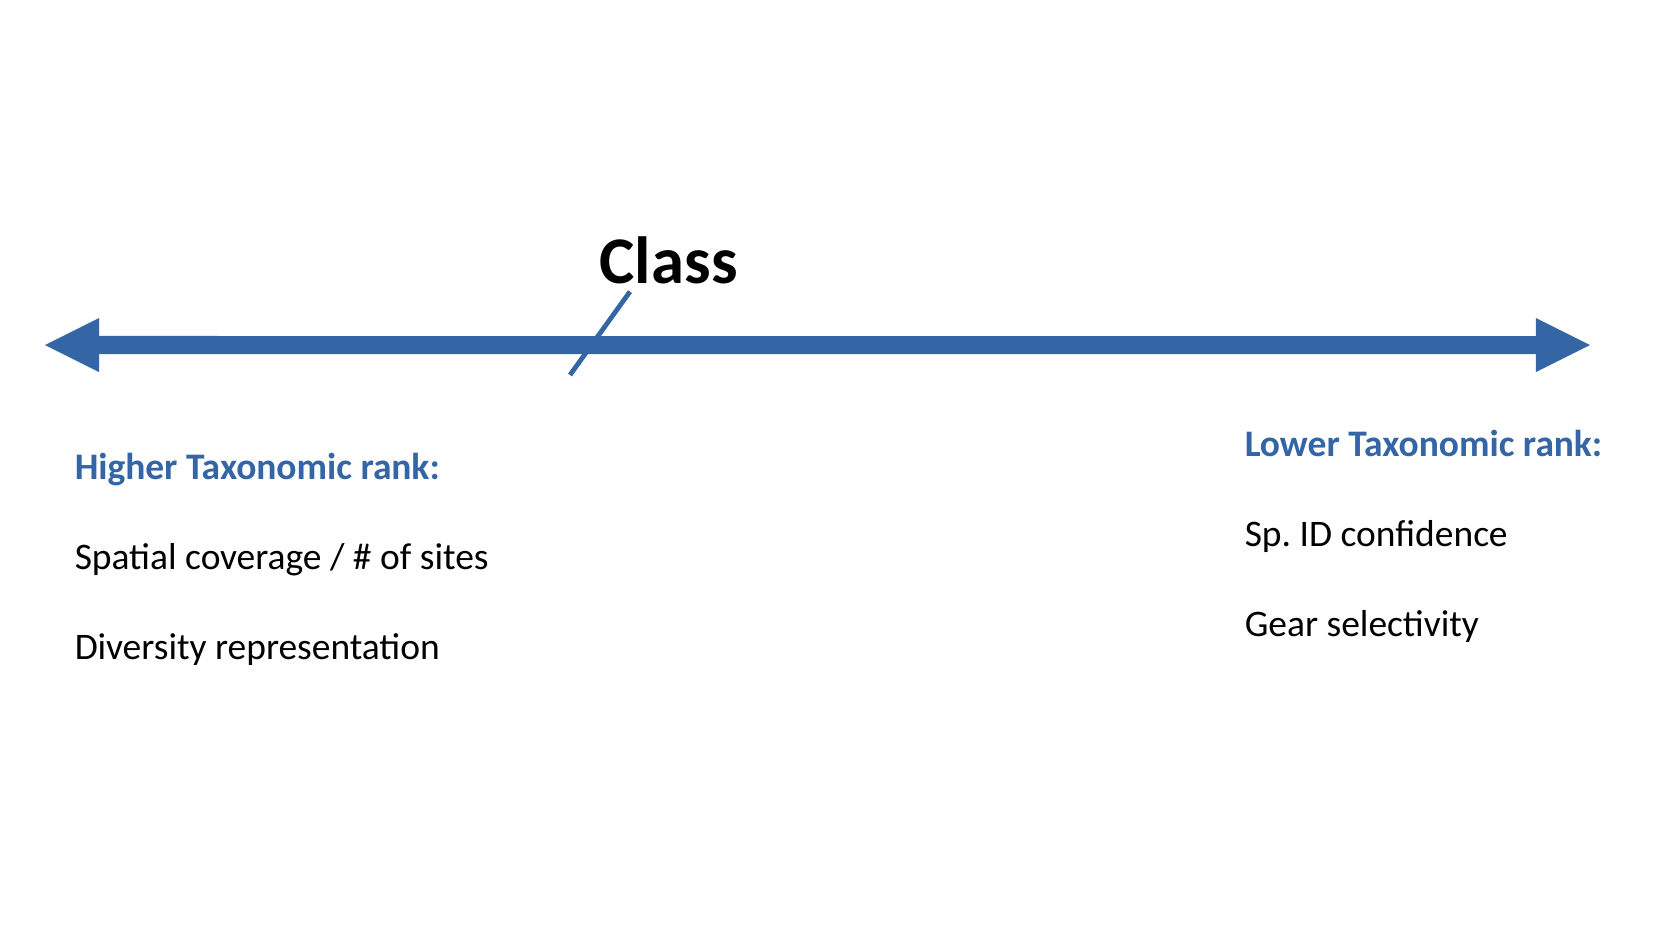

Class

Lower Taxonomic rank:

Sp. ID confidence

Gear selectivity

Higher Taxonomic rank:

Spatial coverage / # of sites

Diversity representation